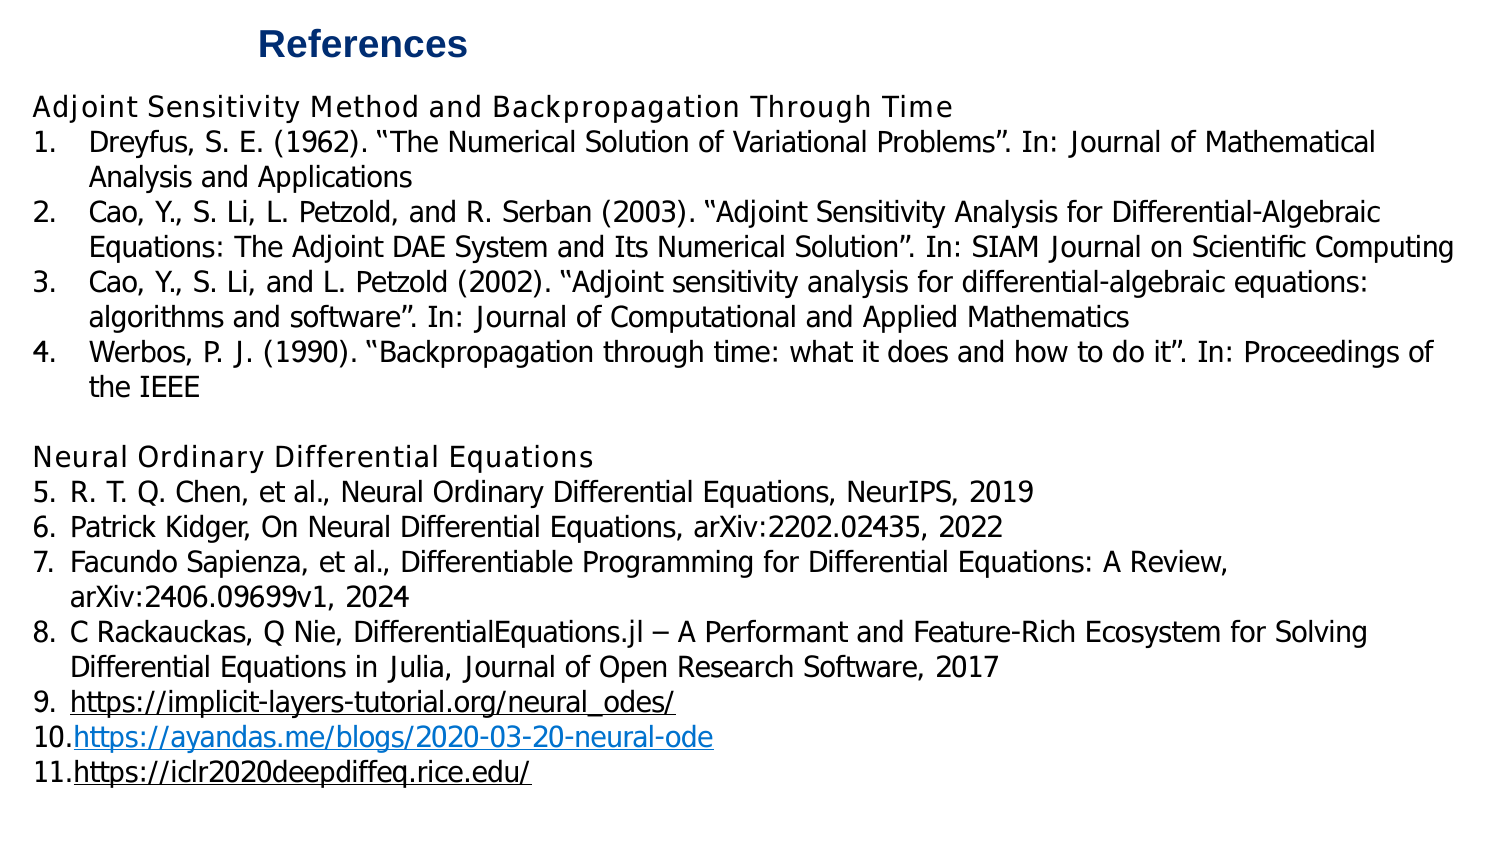

# References
Adjoint Sensitivity Method and Backpropagation Through Time
Dreyfus, S. E. (1962). “The Numerical Solution of Variational Problems”. In: Journal of Mathematical Analysis and Applications
Cao, Y., S. Li, L. Petzold, and R. Serban (2003). “Adjoint Sensitivity Analysis for Differential-Algebraic Equations: The Adjoint DAE System and Its Numerical Solution”. In: SIAM Journal on Scientific Computing
Cao, Y., S. Li, and L. Petzold (2002). “Adjoint sensitivity analysis for differential-algebraic equations: algorithms and software”. In: Journal of Computational and Applied Mathematics
Werbos, P. J. (1990). “Backpropagation through time: what it does and how to do it”. In: Proceedings of the IEEE

Neural Ordinary Differential Equations
R. T. Q. Chen, et al., Neural Ordinary Differential Equations, NeurIPS, 2019
Patrick Kidger, On Neural Differential Equations, arXiv:2202.02435, 2022
Facundo Sapienza, et al., Differentiable Programming for Differential Equations: A Review, arXiv:2406.09699v1, 2024
C Rackauckas, Q Nie, DifferentialEquations.jl – A Performant and Feature-Rich Ecosystem for Solving Differential Equations in Julia, Journal of Open Research Software, 2017
https://implicit-layers-tutorial.org/neural_odes/
https://ayandas.me/blogs/2020-03-20-neural-ode
https://iclr2020deepdiffeq.rice.edu/